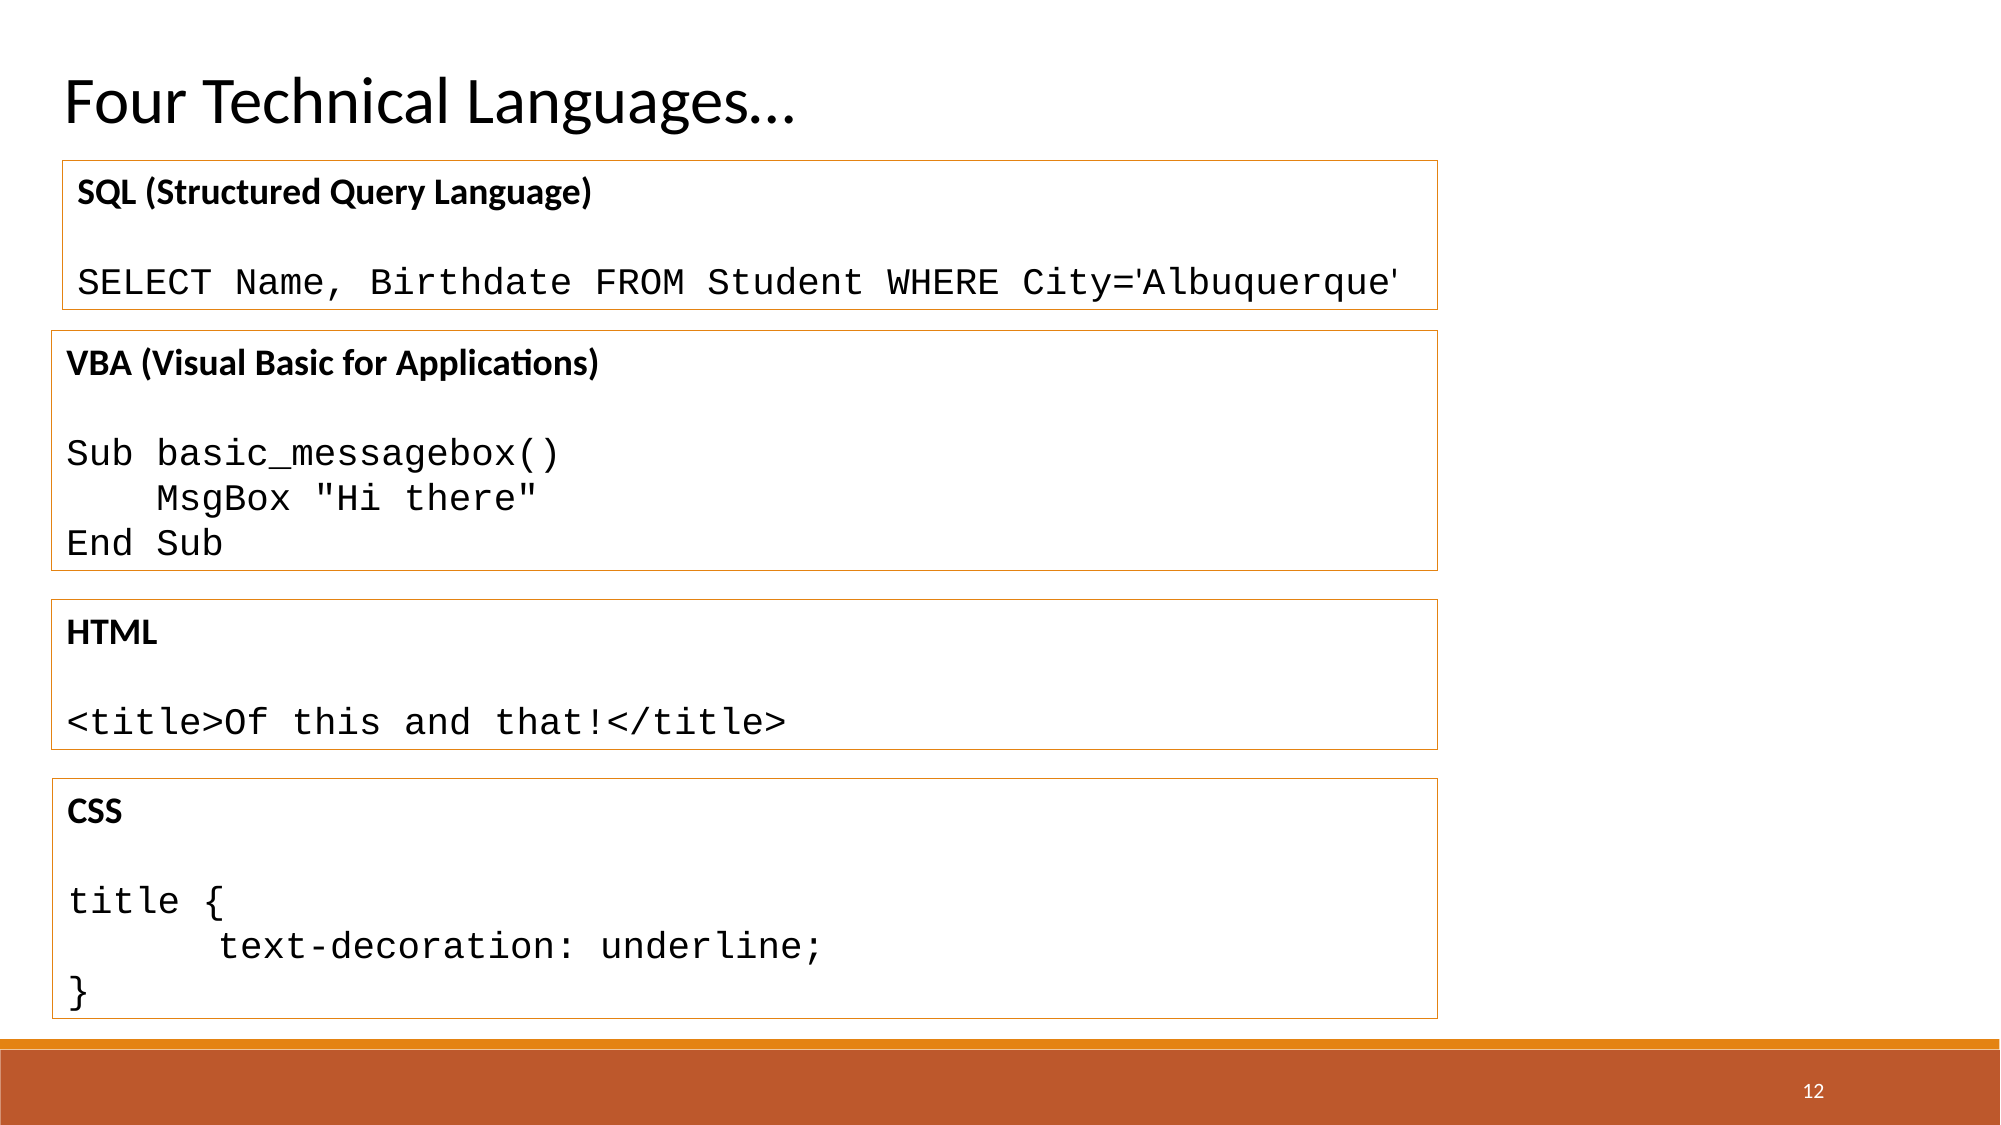

Four Technical Languages…
SQL (Structured Query Language)

SELECT Name, Birthdate FROM Student WHERE City='Albuquerque'
VBA (Visual Basic for Applications)

Sub basic_messagebox()
    MsgBox "Hi there"
End Sub
HTML

<title>Of this and that!</title>
CSS

title {
	text-decoration: underline;
}
12